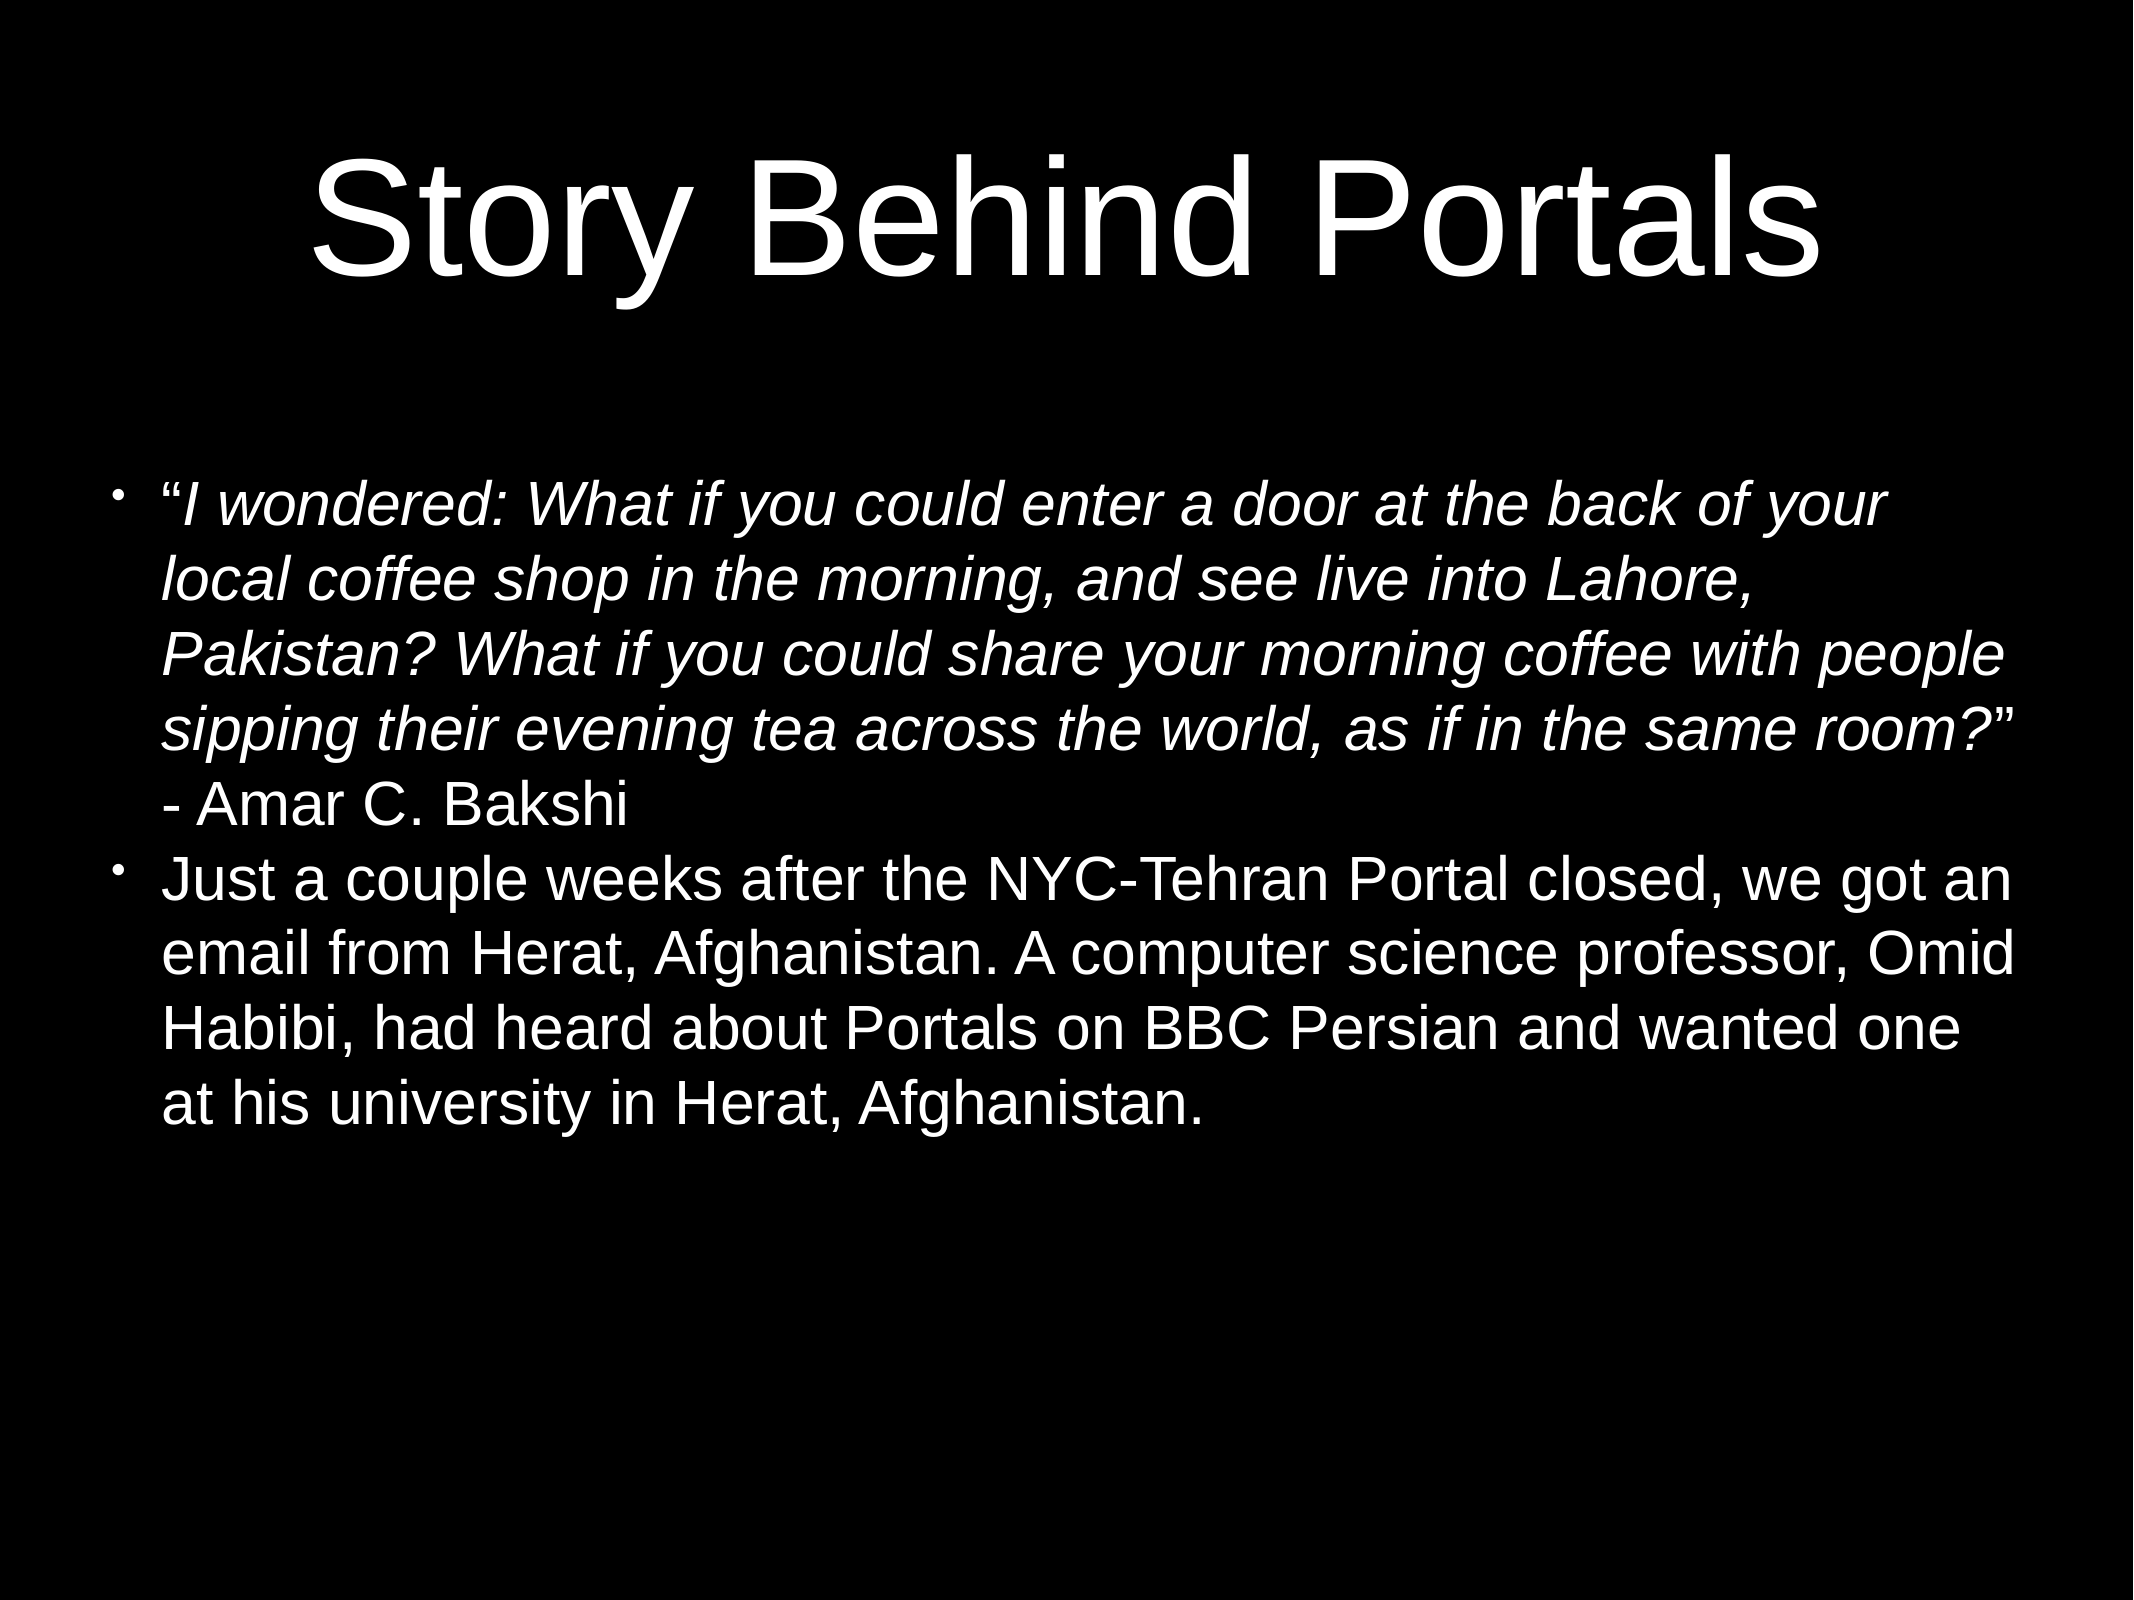

Story Behind Portals
“I wondered: What if you could enter a door at the back of your local coffee shop in the morning, and see live into Lahore, Pakistan? What if you could share your morning coffee with people sipping their evening tea across the world, as if in the same room?” - Amar C. Bakshi
Just a couple weeks after the NYC-Tehran Portal closed, we got an email from Herat, Afghanistan. A computer science professor, Omid Habibi, had heard about Portals on BBC Persian and wanted one at his university in Herat, Afghanistan.